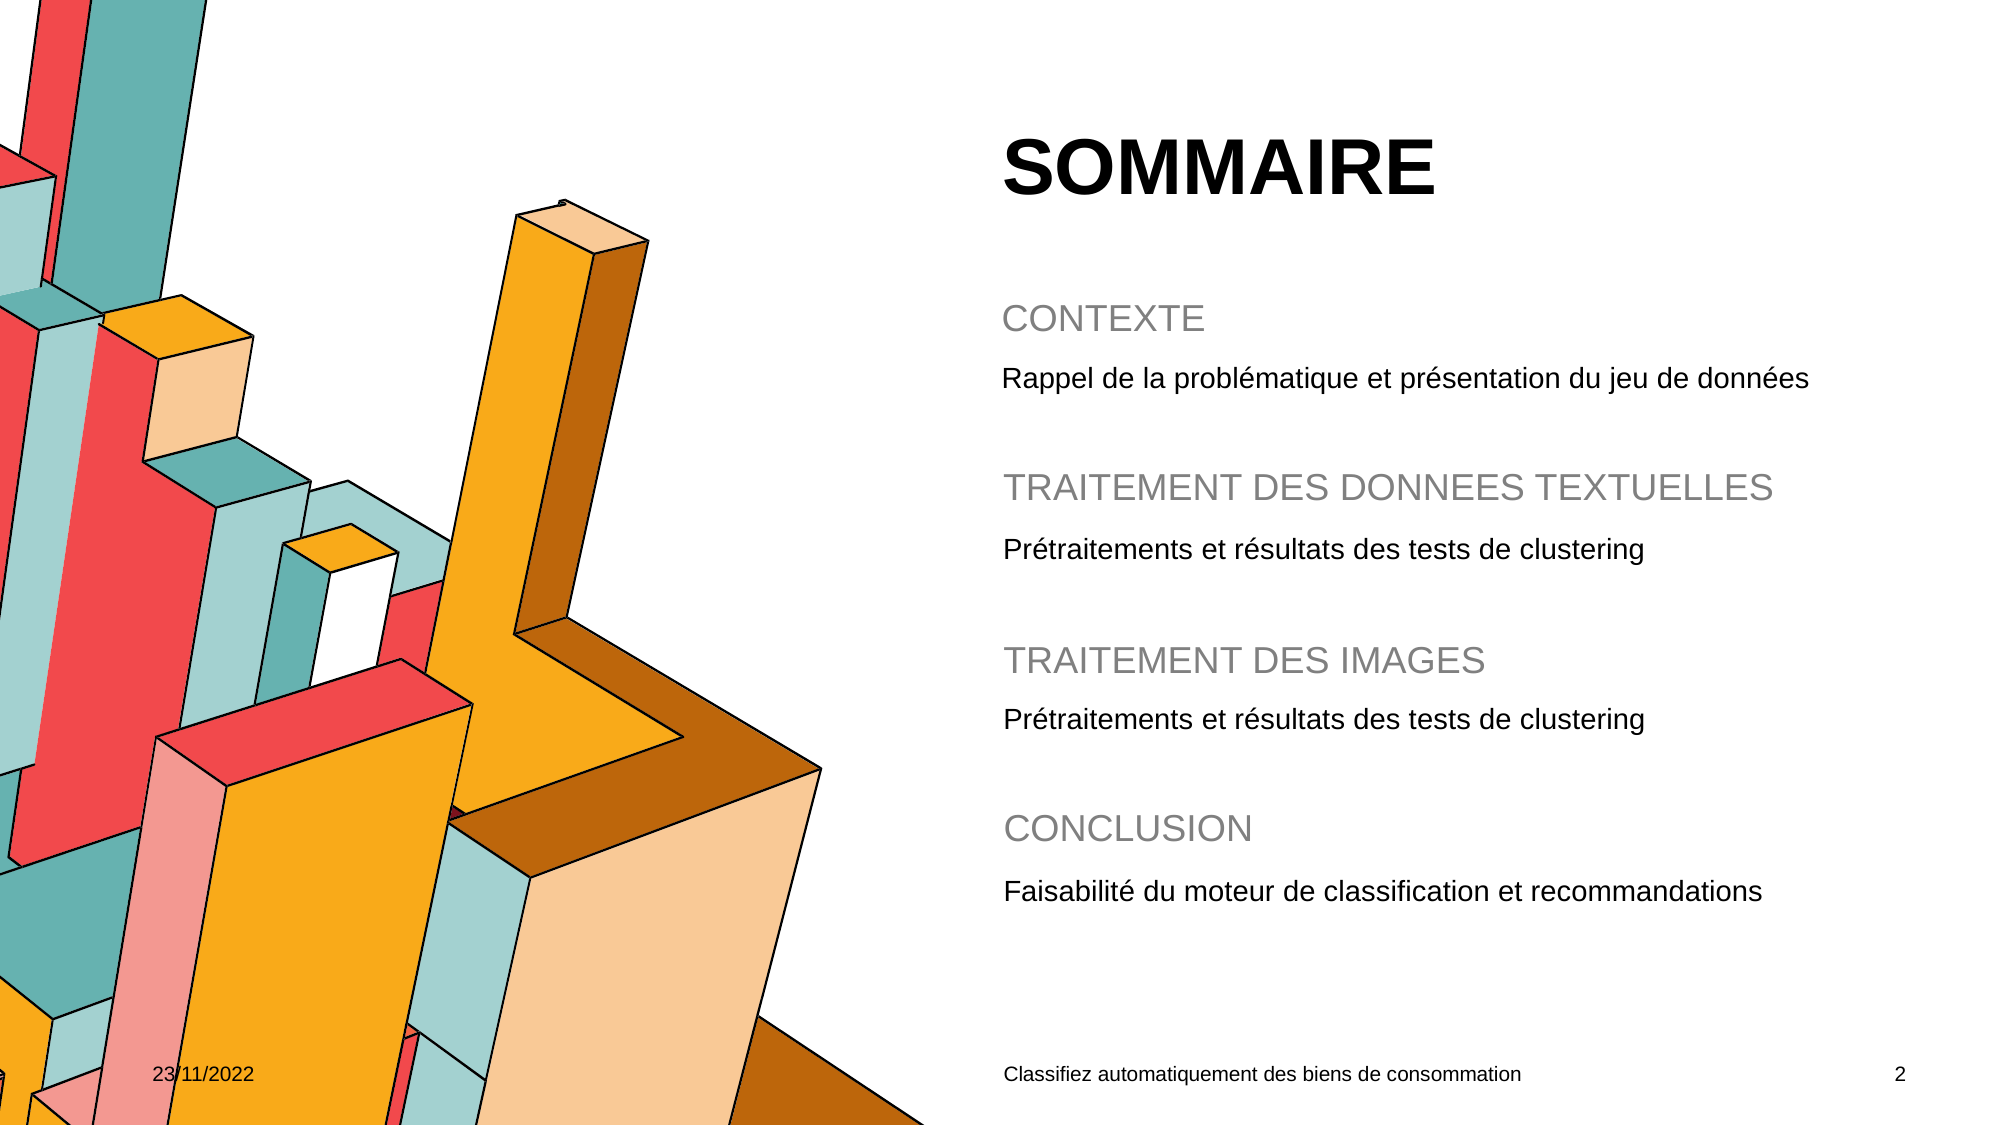

# SOMMAIRE
CONTEXTE
Rappel de la problématique et présentation du jeu de données
TRAITEMENT DES DONNEES TEXTUELLES
Prétraitements et résultats des tests de clustering
TRAITEMENT DES IMAGES
Prétraitements et résultats des tests de clustering
CONCLUSION
Faisabilité du moteur de classification et recommandations
23/11/2022
Classifiez automatiquement des biens de consommation
2